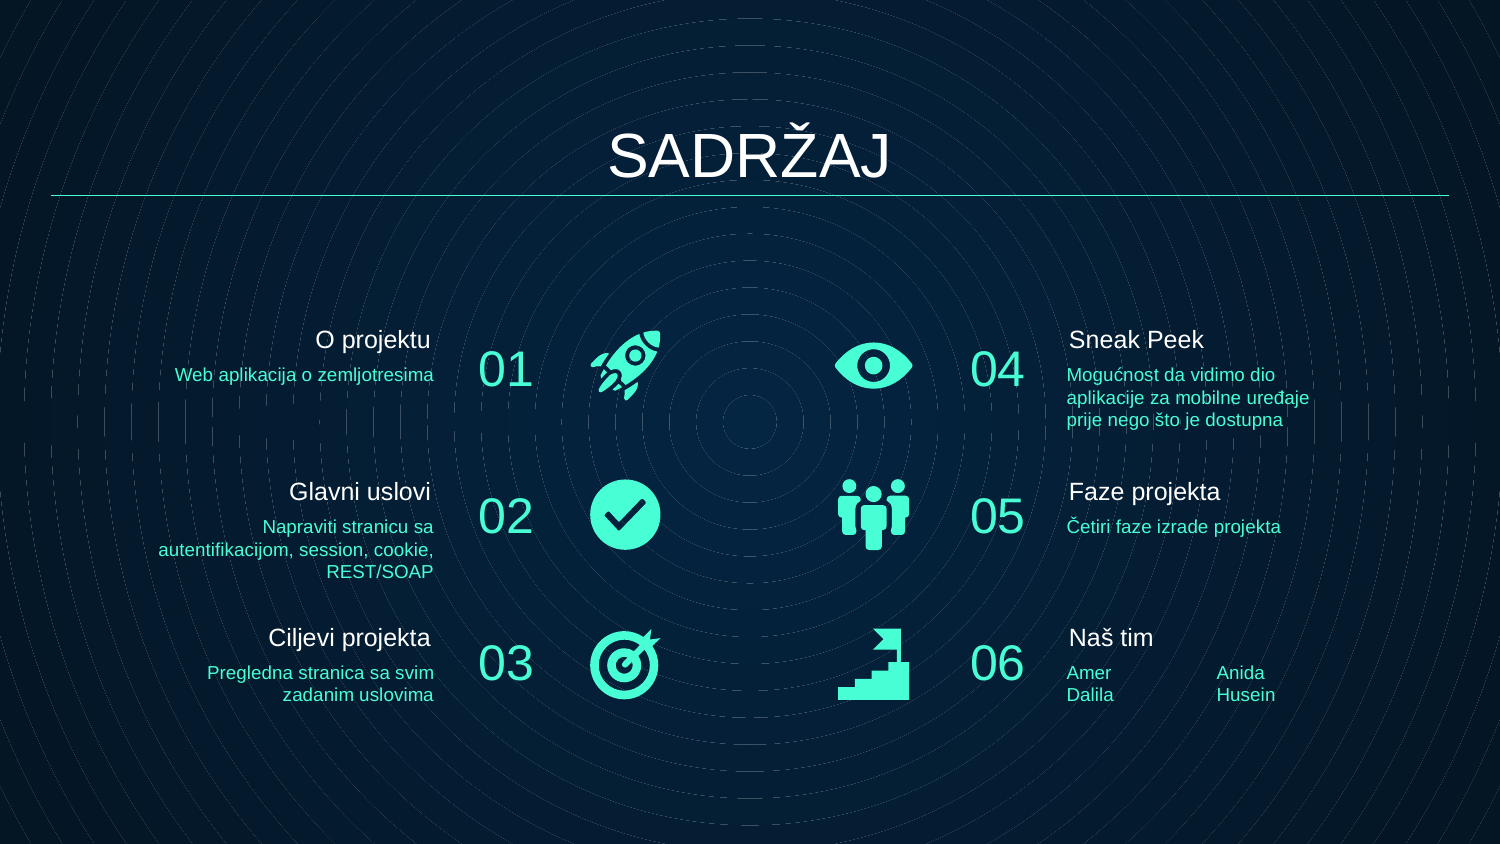

# SADRŽAJ
01
04

O projektu
Sneak Peek

Web aplikacija o zemljotresima
Mogućnost da vidimo dio aplikacije za mobilne uređaje prije nego što je dostupna
02
05

Glavni uslovi
Faze projekta
Napraviti stranicu sa autentifikacijom, session, cookie, REST/SOAP
Četiri faze izrade projekta
03
06

Ciljevi projekta
Naš tim
Pregledna stranica sa svim zadanim uslovima
Amer	Anida
Dalila	Husein